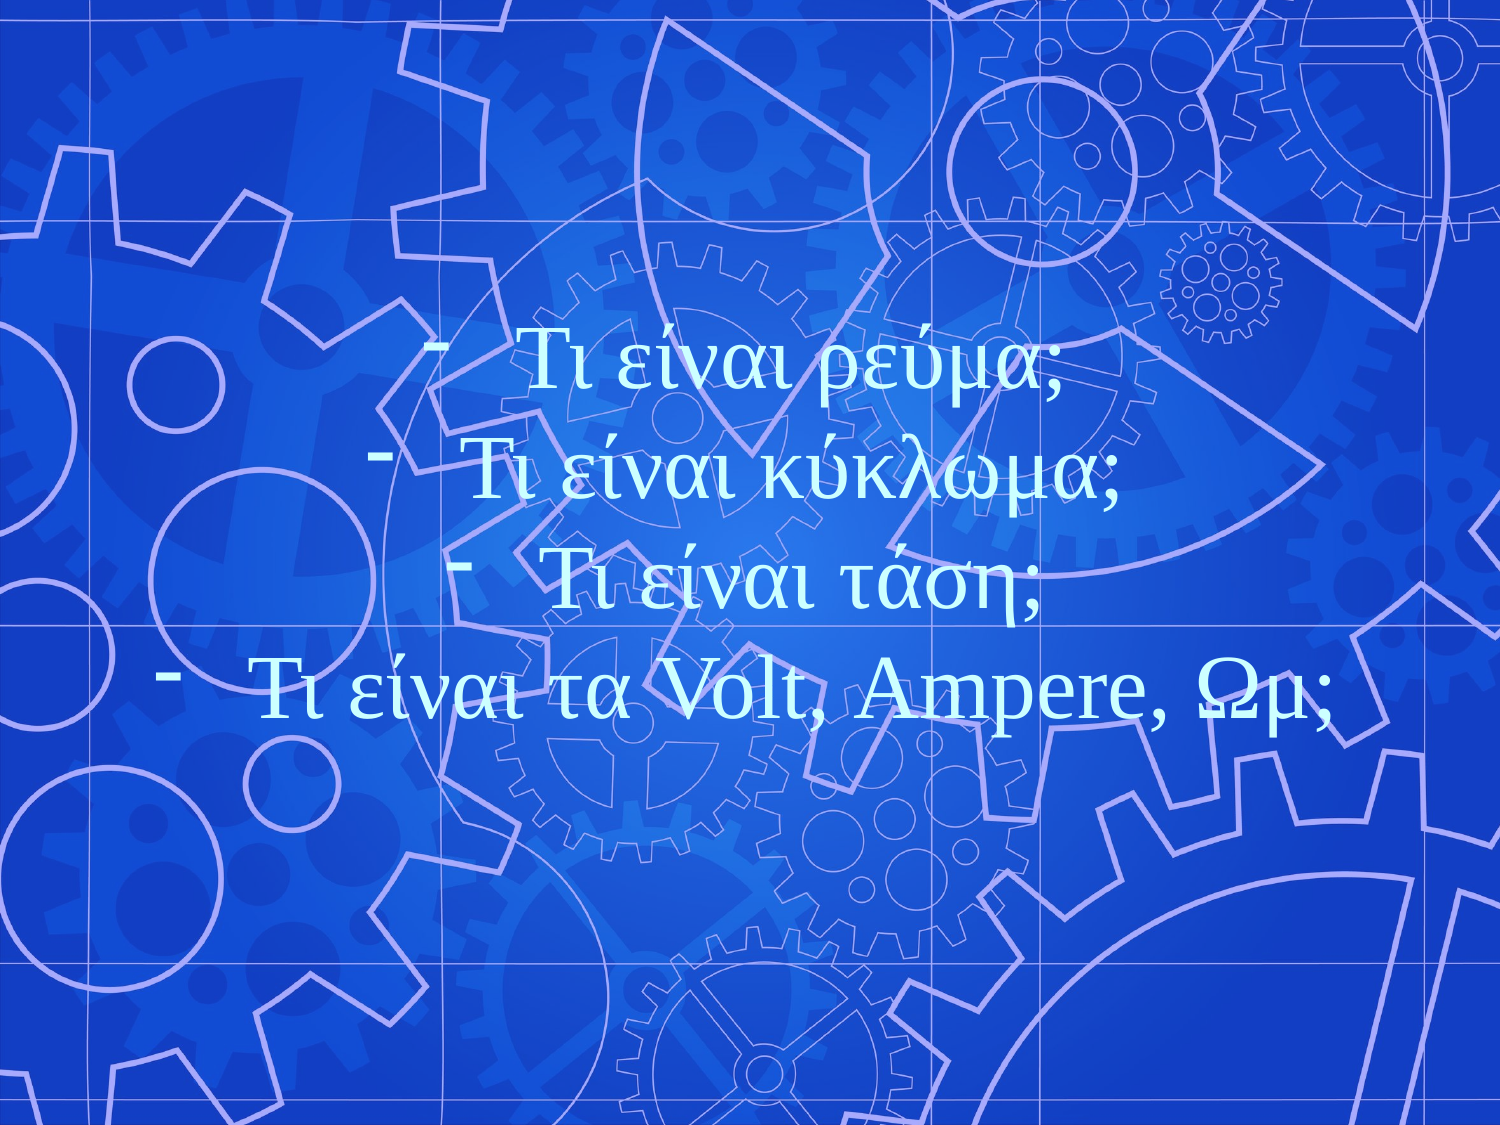

Τι είναι ρεύμα;
Τι είναι κύκλωμα;
Τι είναι τάση;
Τι είναι τα Volt, Ampere, Ωμ;